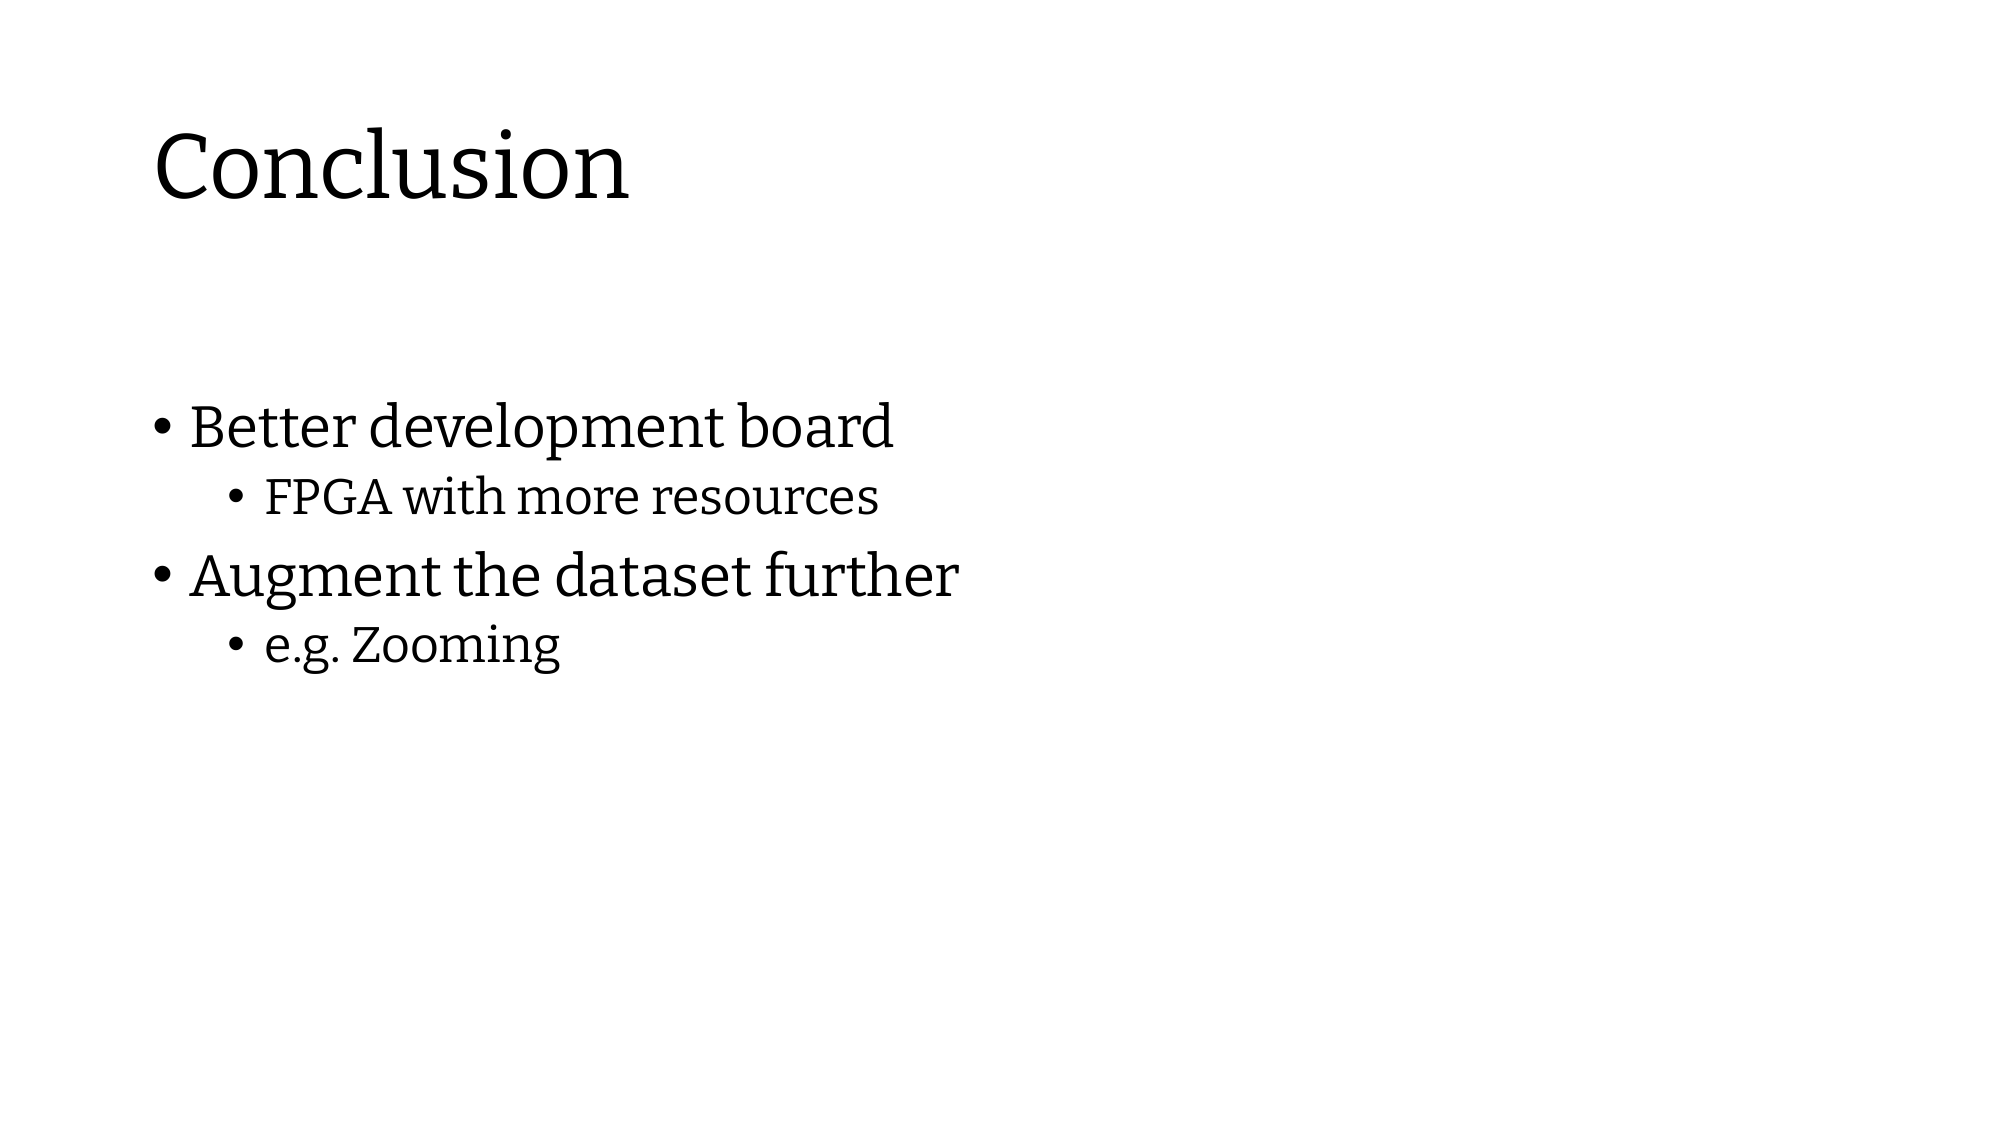

# Conclusion

Better development board
FPGA with more resources
Augment the dataset further
e.g. Zooming